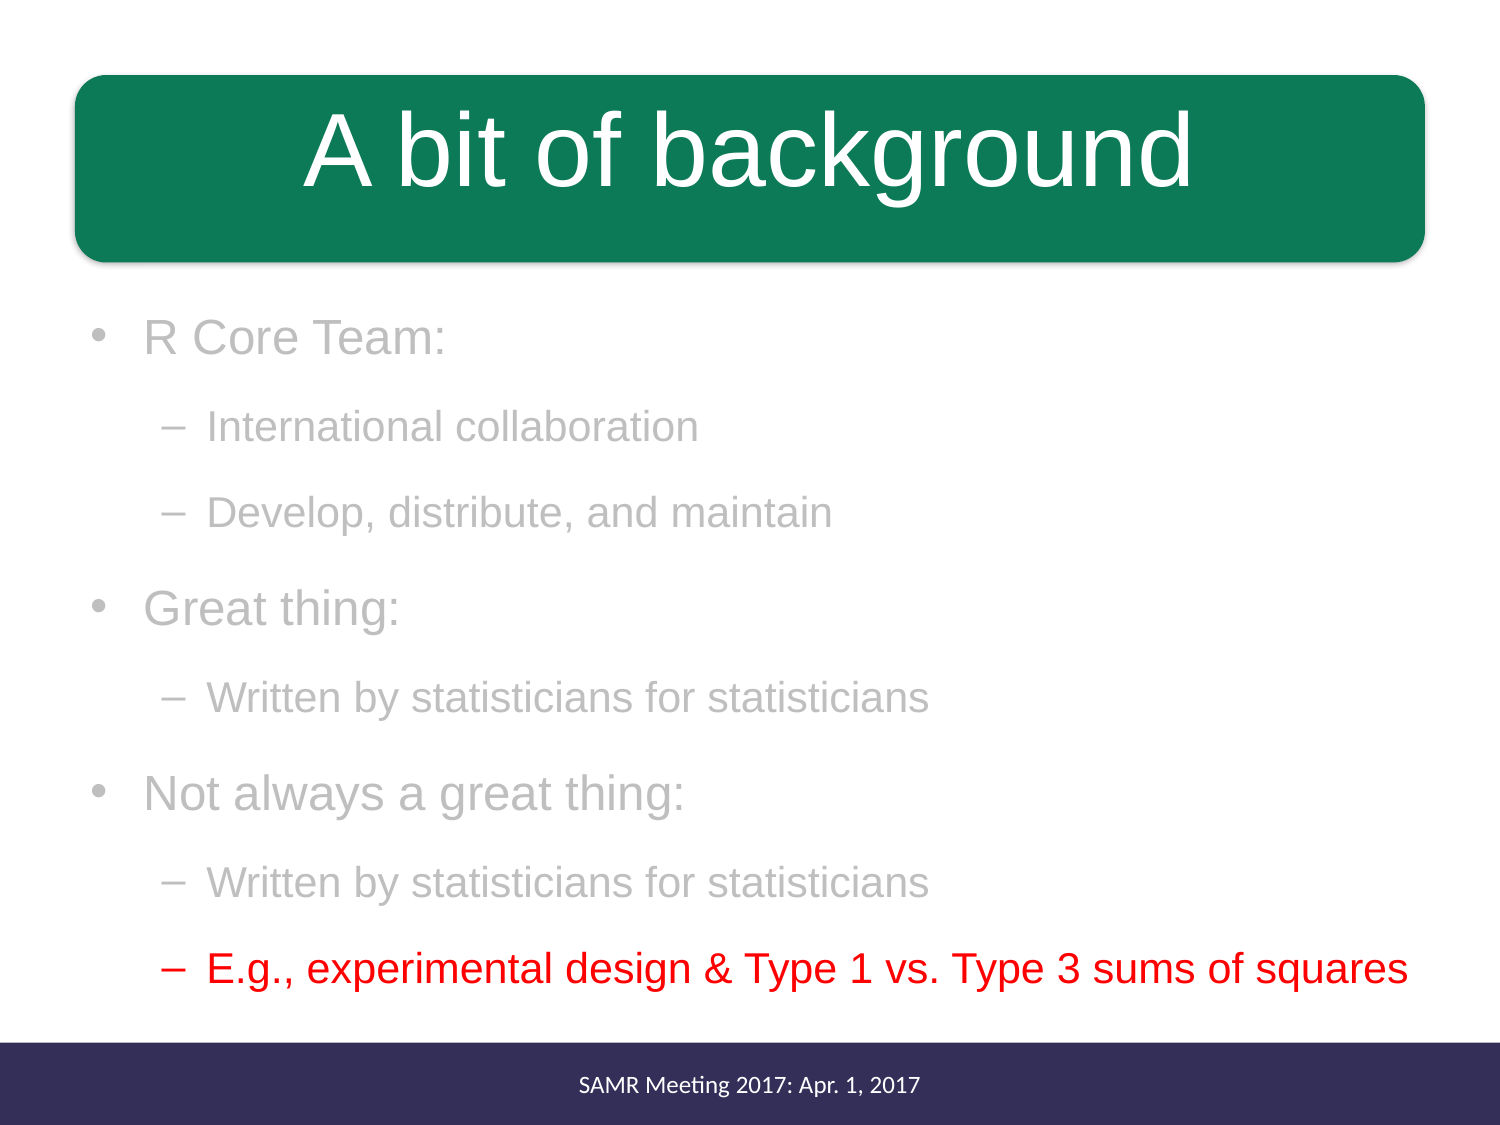

# A bit of background
R Core Team:
International collaboration
Develop, distribute, and maintain
Great thing:
Written by statisticians for statisticians
Not always a great thing:
Written by statisticians for statisticians
E.g., experimental design & Type 1 vs. Type 3 sums of squares